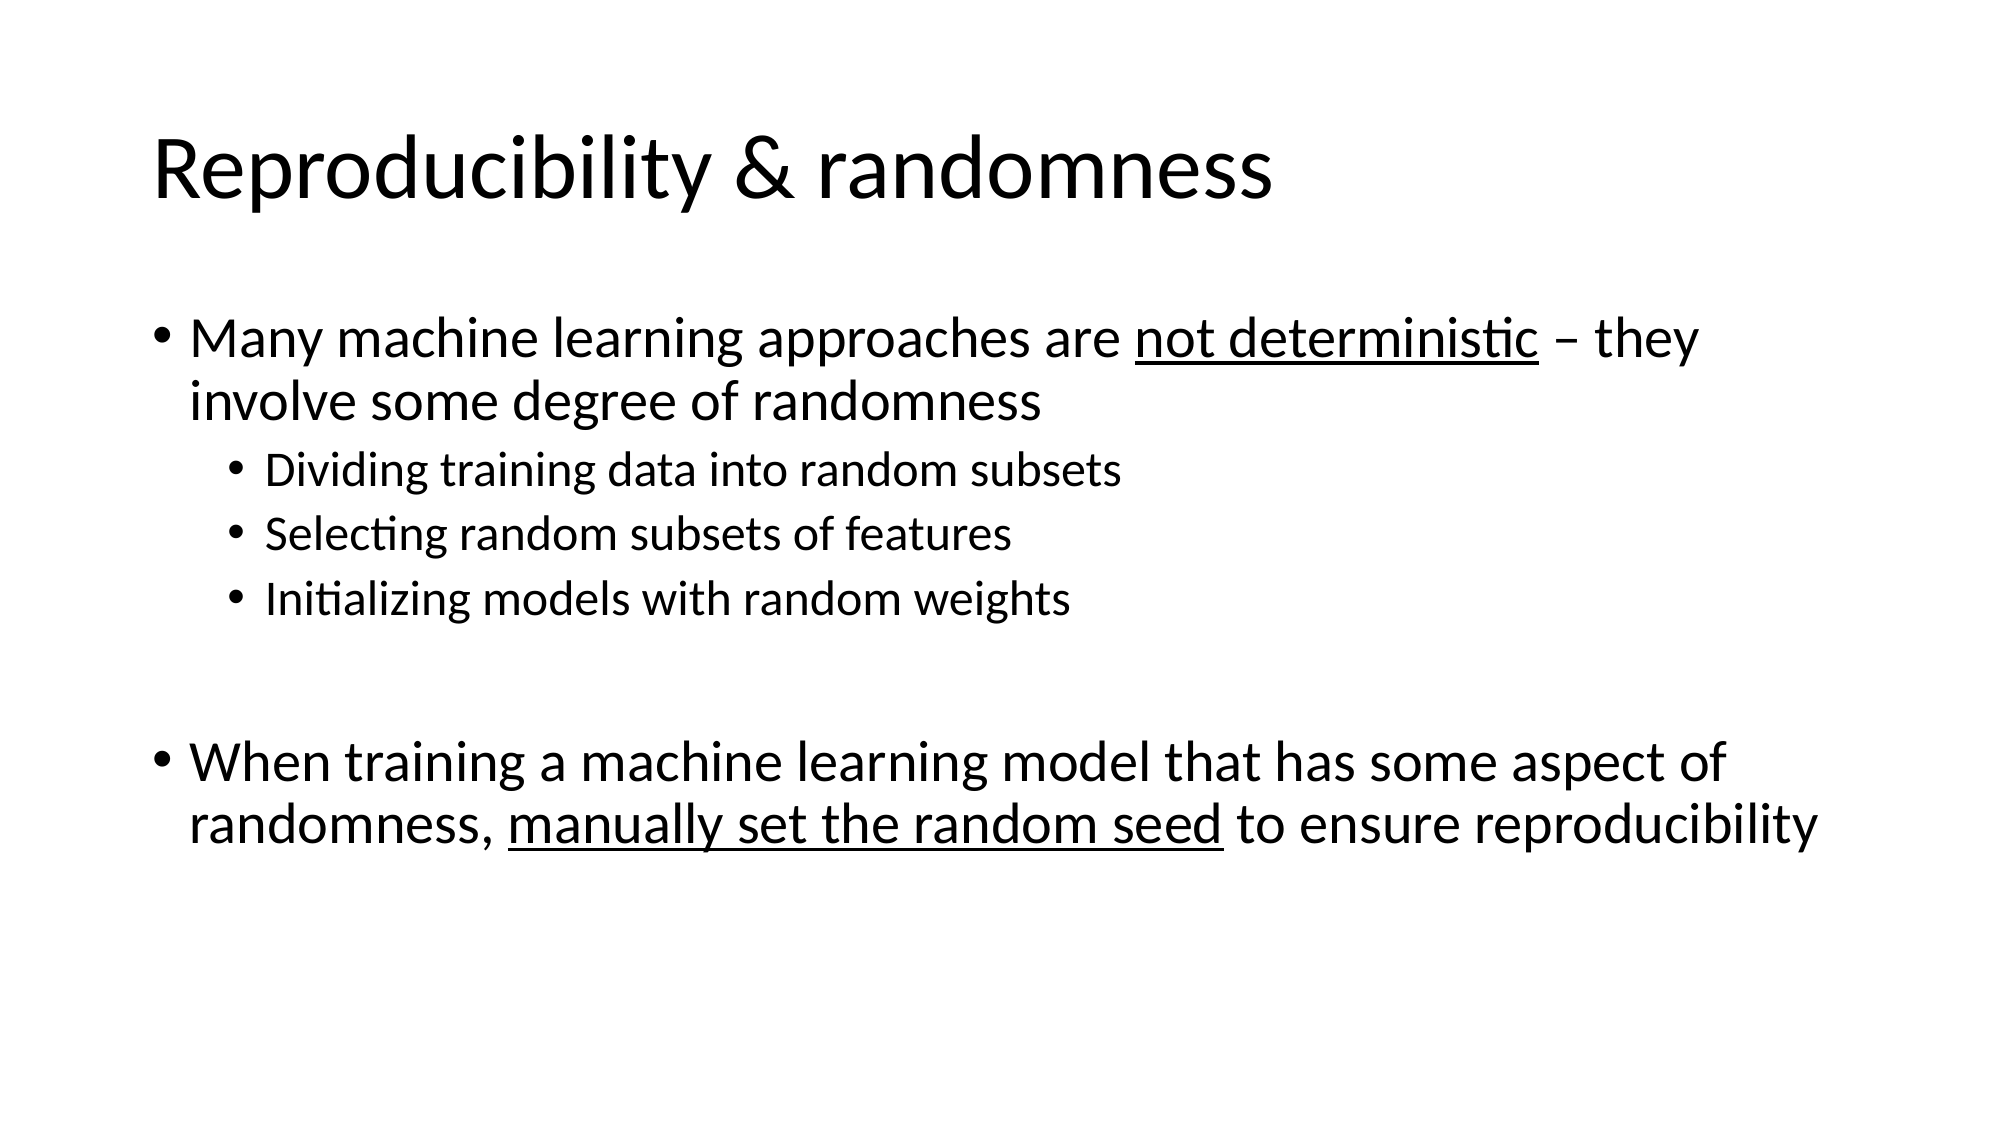

# Reproducibility & randomness
Many machine learning approaches are not deterministic – they involve some degree of randomness
Dividing training data into random subsets
Selecting random subsets of features
Initializing models with random weights

When training a machine learning model that has some aspect of randomness, manually set the random seed to ensure reproducibility